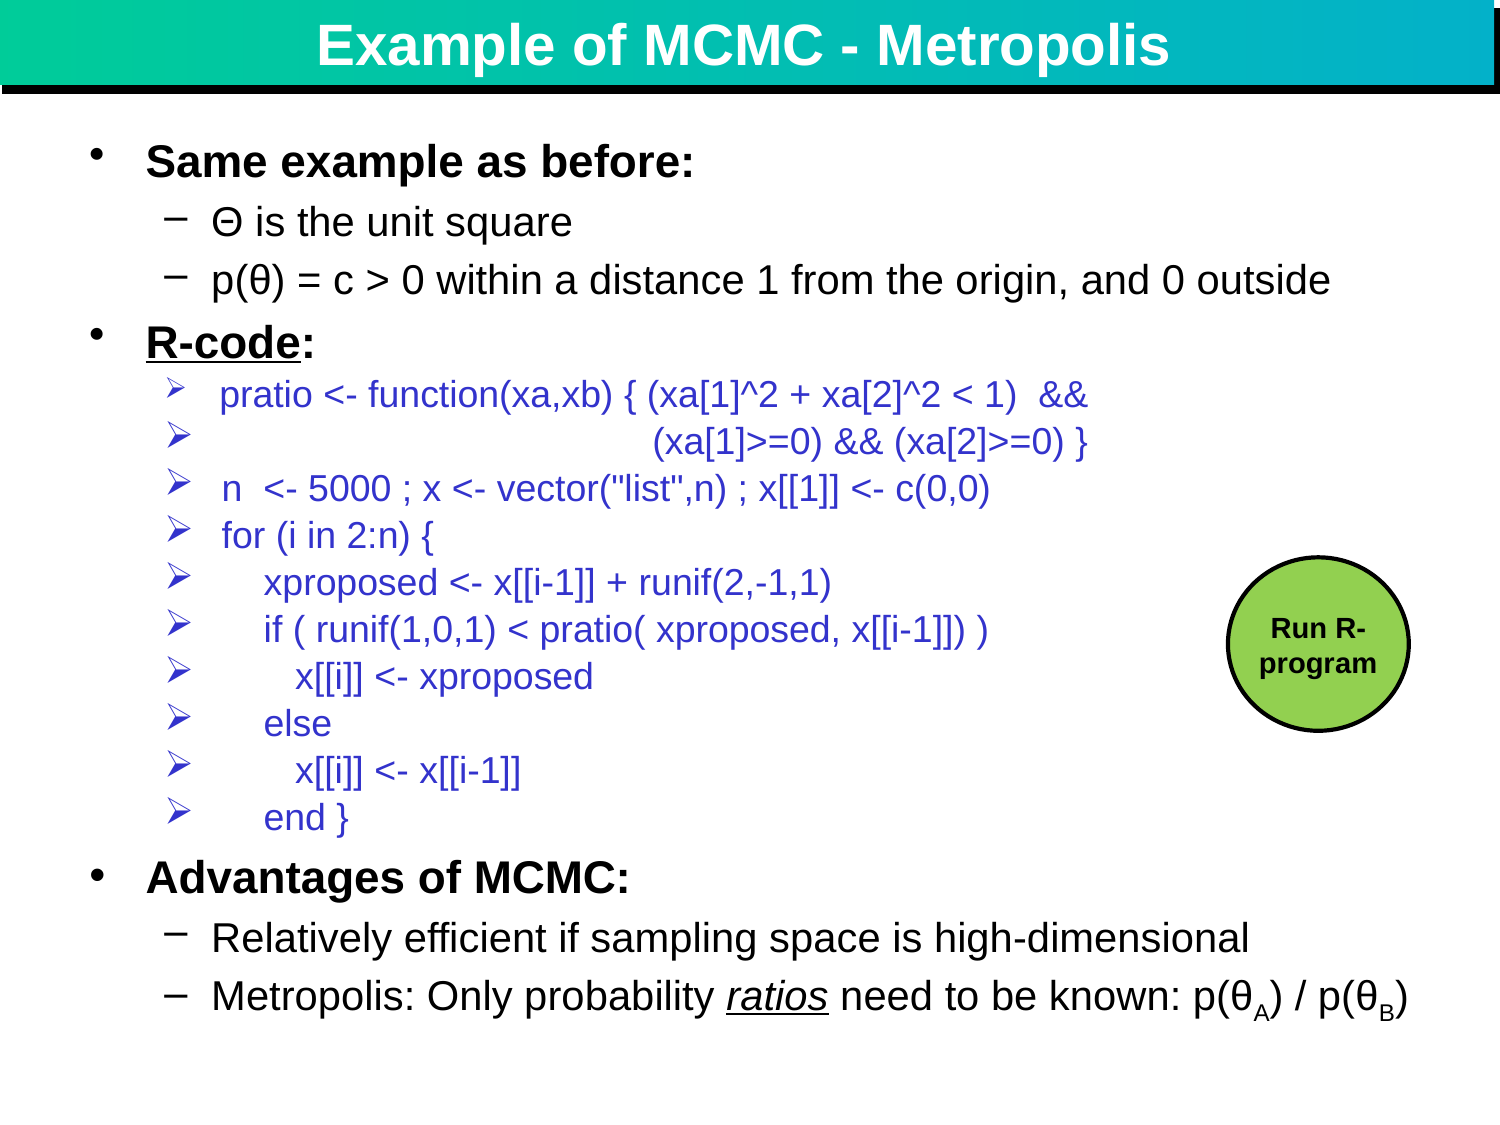

# Example of MCMC - Metropolis
Same example as before:
Θ is the unit square
p(θ) = c > 0 within a distance 1 from the origin, and 0 outside
R-code:
 pratio <- function(xa,xb) { (xa[1]^2 + xa[2]^2 < 1)  &&
                                          (xa[1]>=0) && (xa[2]>=0) }
 n  <- 5000 ; x <- vector("list",n) ; x[[1]] <- c(0,0)
 for (i in 2:n) {
     xproposed <- x[[i-1]] + runif(2,-1,1)
     if ( runif(1,0,1) < pratio( xproposed, x[[i-1]]) )
        x[[i]] <- xproposed
     else
        x[[i]] <- x[[i-1]]
     end }
Advantages of MCMC:
Relatively efficient if sampling space is high-dimensional
Metropolis: Only probability ratios need to be known: p(θA) / p(θB)

Run R-program